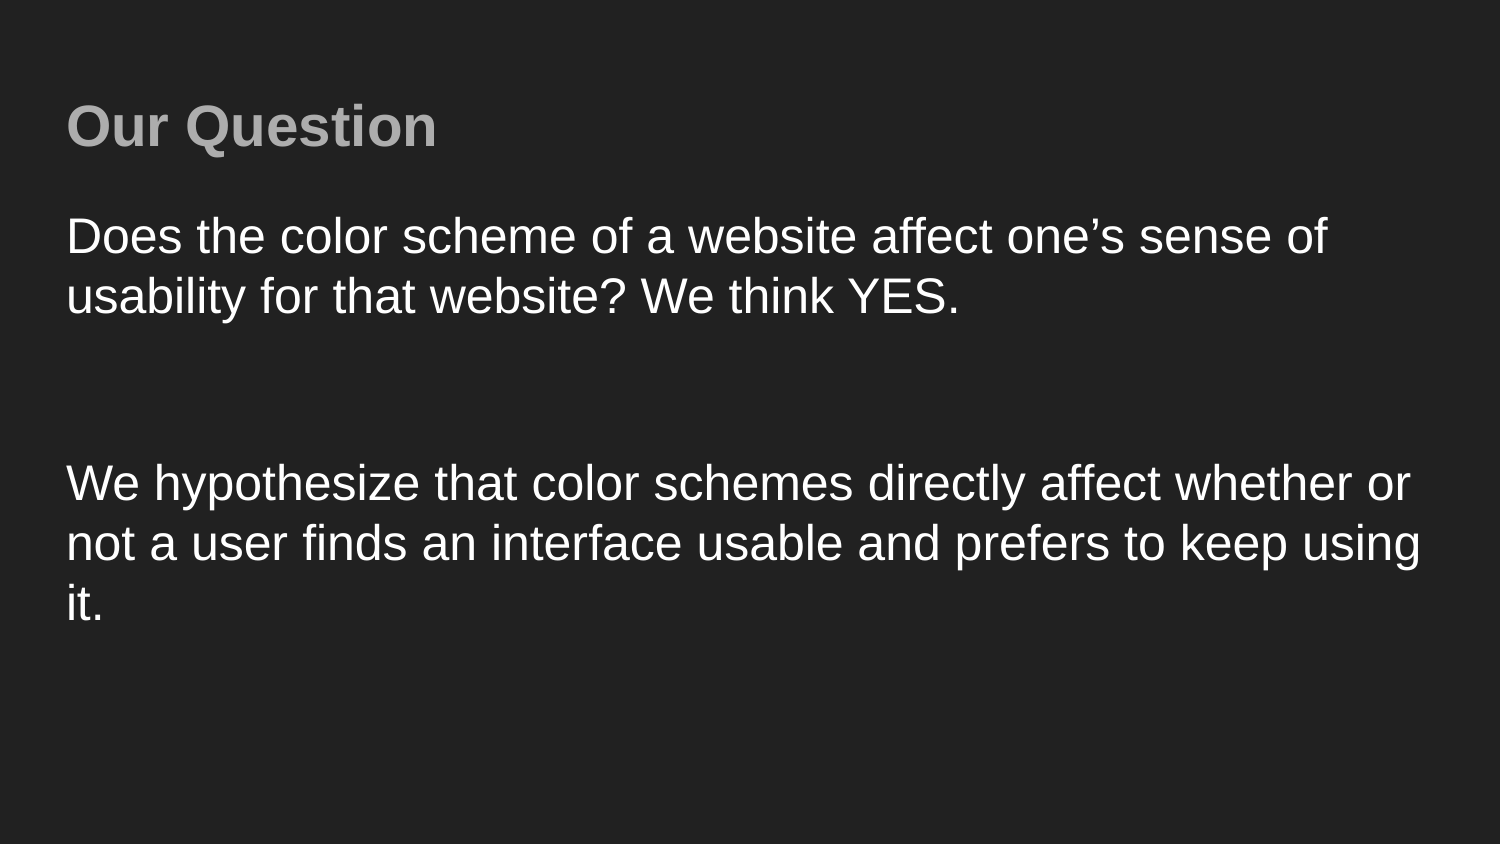

# Our Question
Does the color scheme of a website affect one’s sense of usability for that website? We think YES.

We hypothesize that color schemes directly affect whether or not a user finds an interface usable and prefers to keep using it.